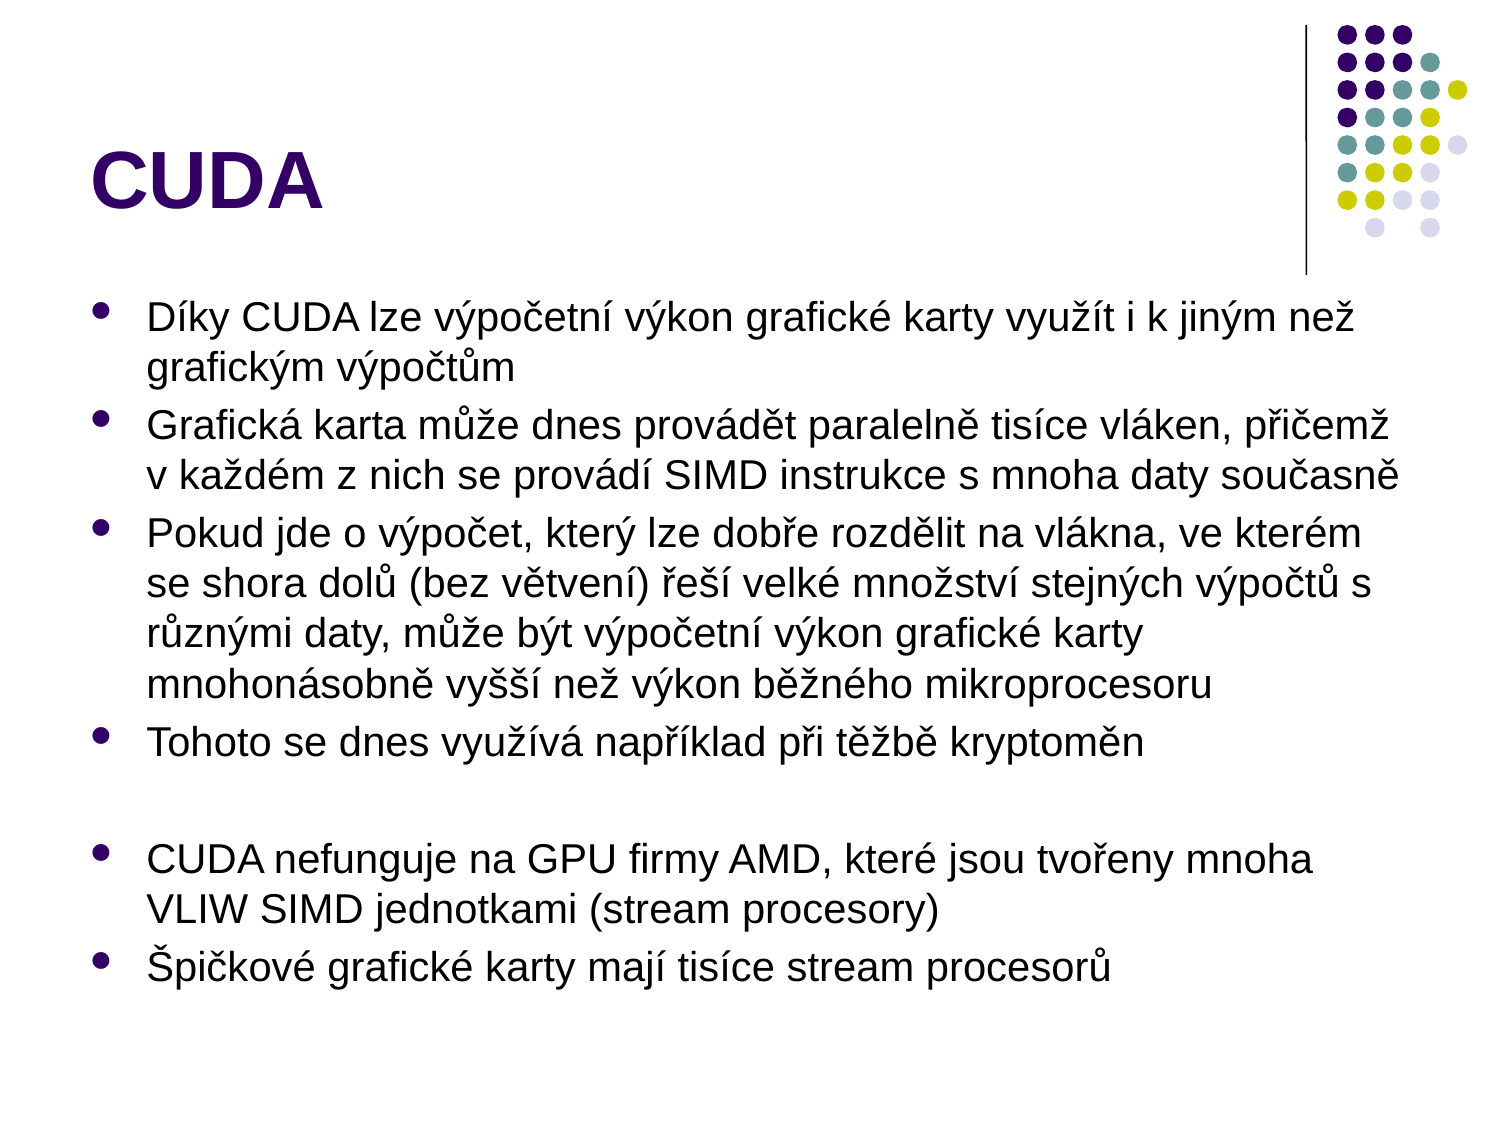

# CUDA
Díky CUDA lze výpočetní výkon grafické karty využít i k jiným než grafickým výpočtům
Grafická karta může dnes provádět paralelně tisíce vláken, přičemž v každém z nich se provádí SIMD instrukce s mnoha daty současně
Pokud jde o výpočet, který lze dobře rozdělit na vlákna, ve kterém se shora dolů (bez větvení) řeší velké množství stejných výpočtů s různými daty, může být výpočetní výkon grafické karty mnohonásobně vyšší než výkon běžného mikroprocesoru
Tohoto se dnes využívá například při těžbě kryptoměn

CUDA nefunguje na GPU firmy AMD, které jsou tvořeny mnoha VLIW SIMD jednotkami (stream procesory)
Špičkové grafické karty mají tisíce stream procesorů